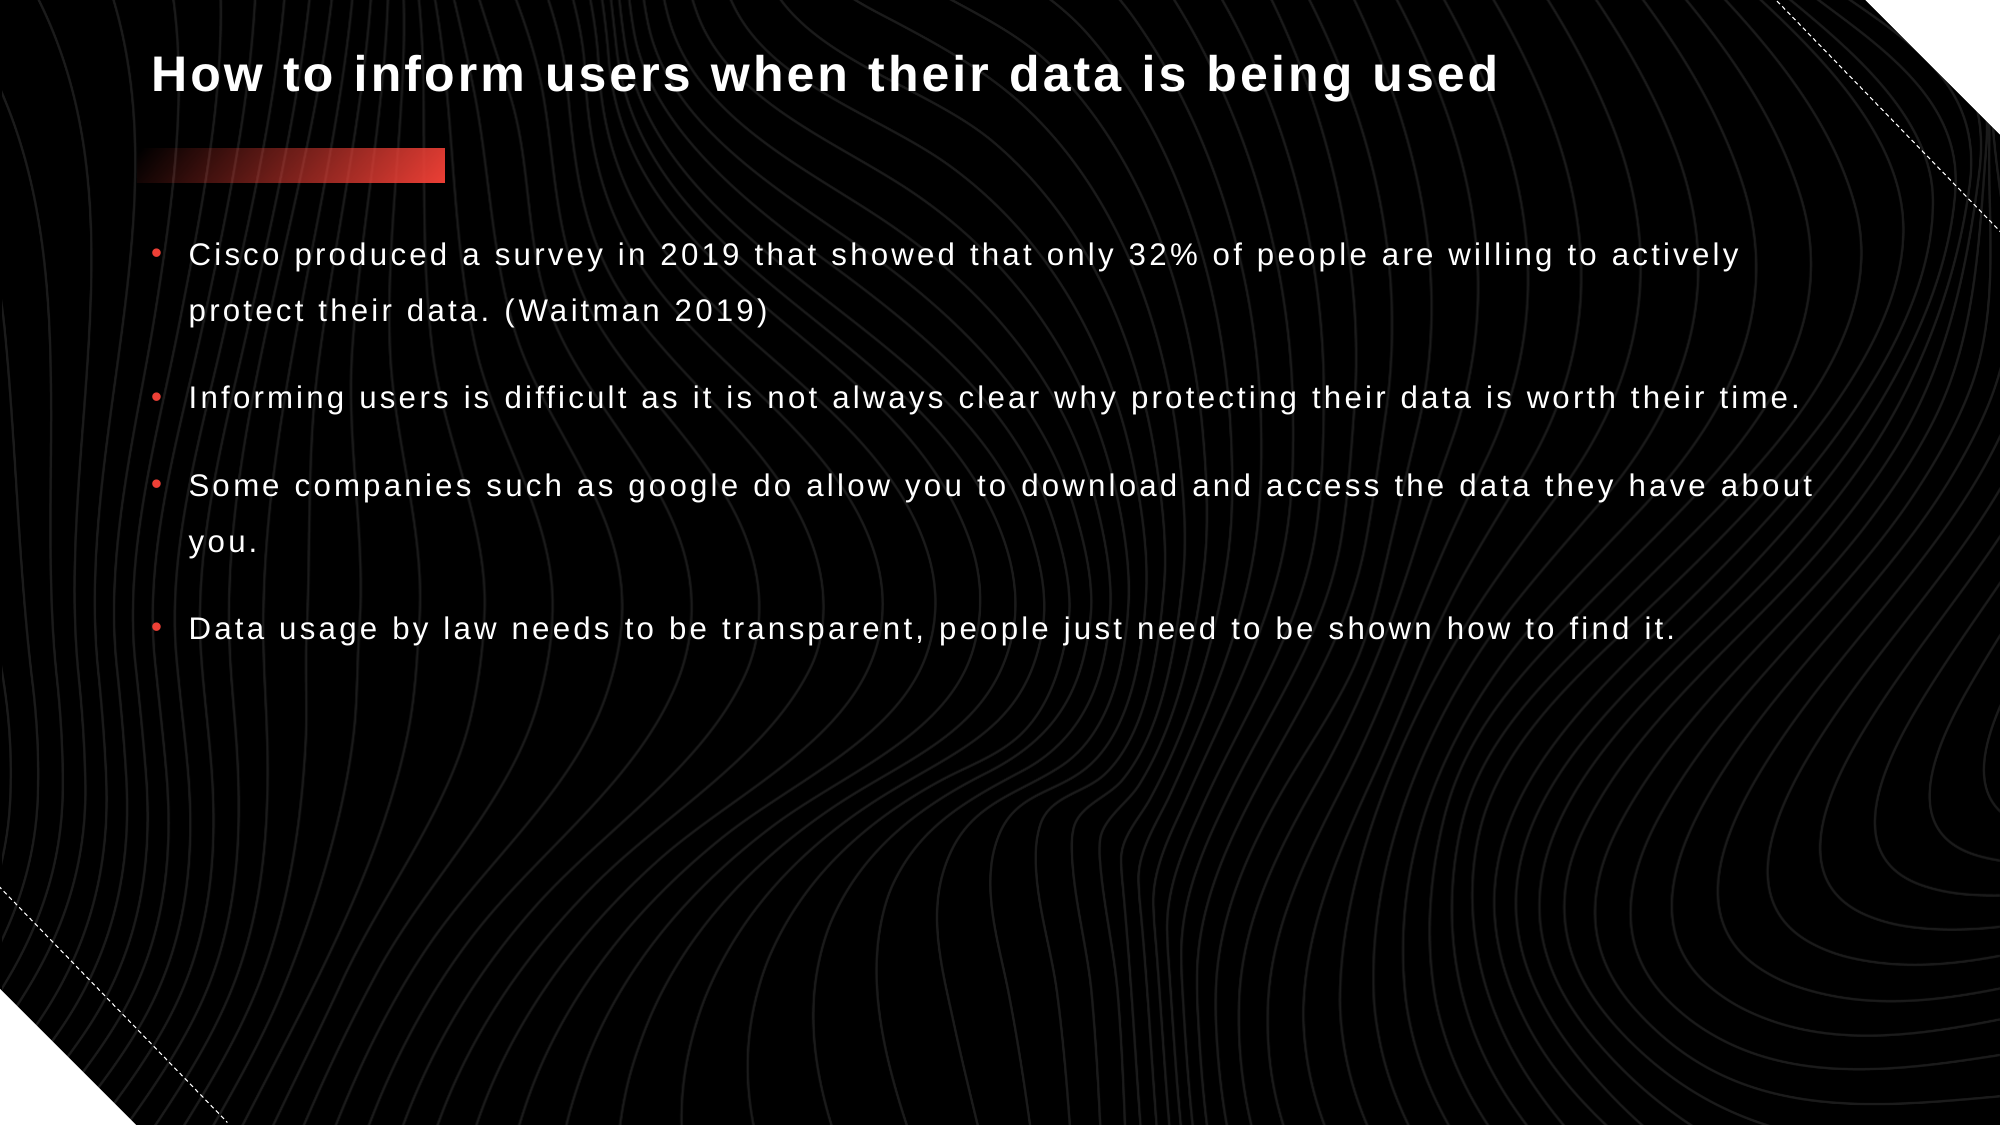

# How to inform users when their data is being used
Cisco produced a survey in 2019 that showed that only 32% of people are willing to actively protect their data. (Waitman 2019)
Informing users is difficult as it is not always clear why protecting their data is worth their time.
Some companies such as google do allow you to download and access the data they have about you.
Data usage by law needs to be transparent, people just need to be shown how to find it.